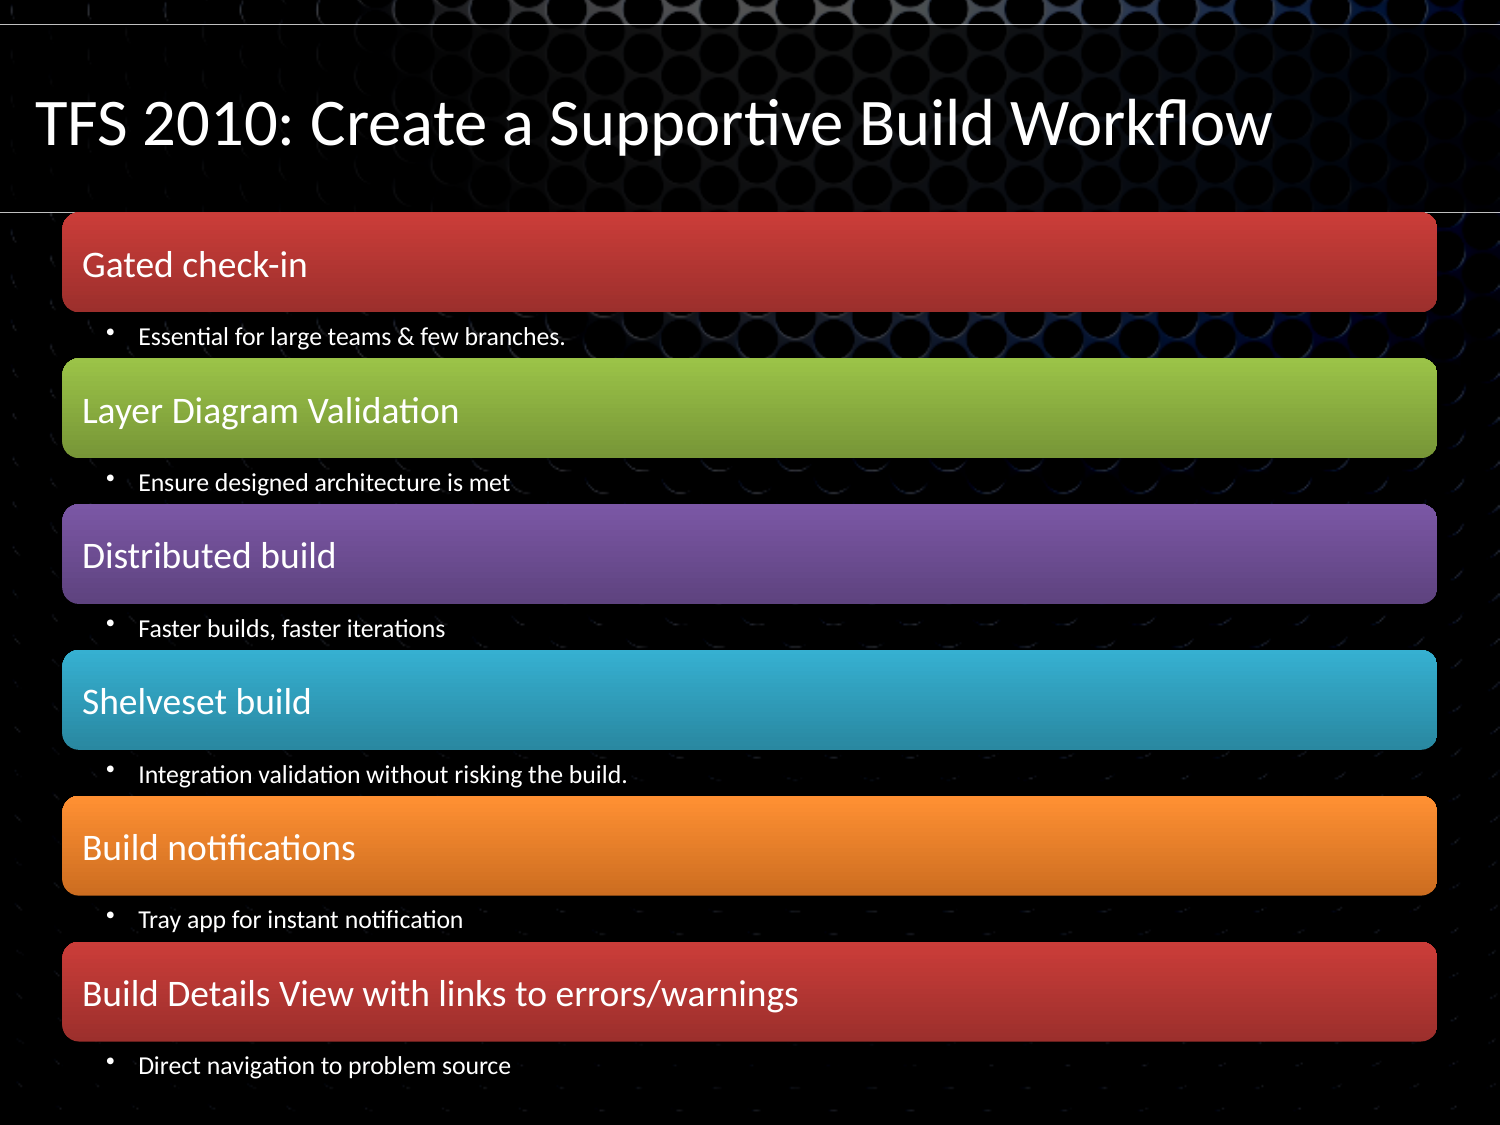

# TFS 2010: Create a Supportive Build Workflow
Gated check-in
Essential for large teams & few branches.
Layer Diagram Validation
Distributed build
Faster builds, faster iterations
Shelveset build
Integration validation without risking the build.
Build notifications
Tray app for instant notification
Build Details View with links to errors/warnings
Direct navigation to problem source
Ensure designed architecture is met